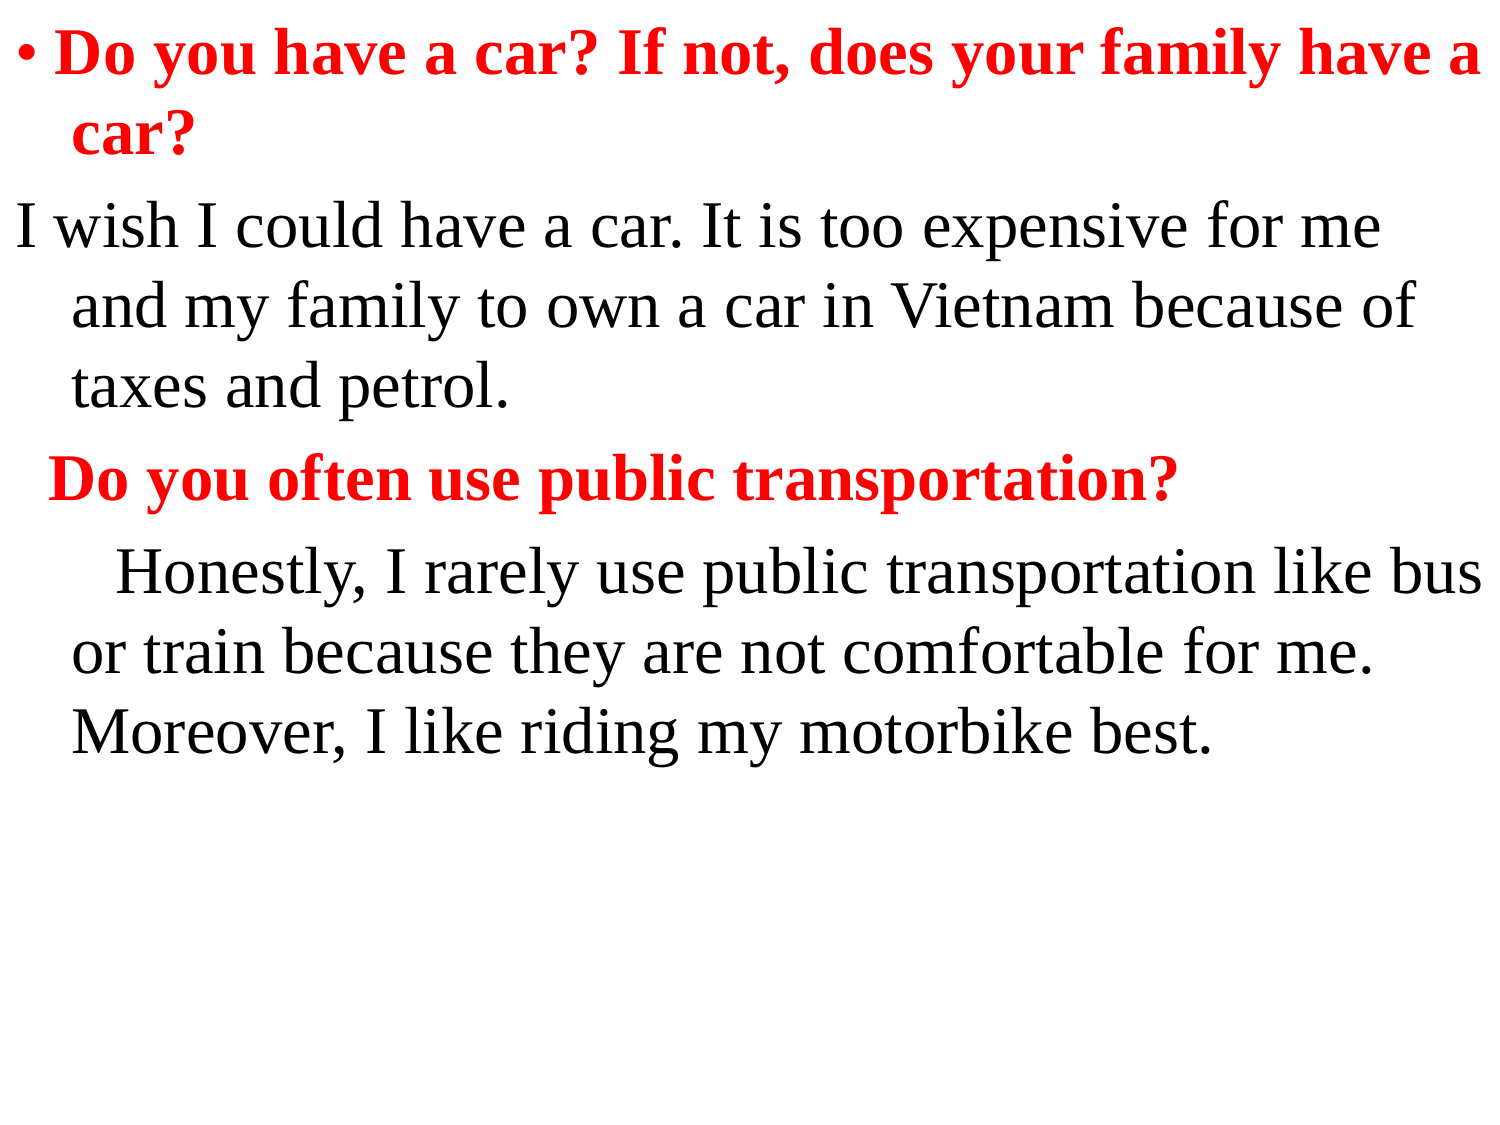

• Do you have a car? If not, does your family have a car?
I wish I could have a car. It is too expensive for me and my family to own a car in Vietnam because of taxes and petrol.
  Do you often use public transportation?
      Honestly, I rarely use public transportation like bus or train because they are not comfortable for me. Moreover, I like riding my motorbike best.

#